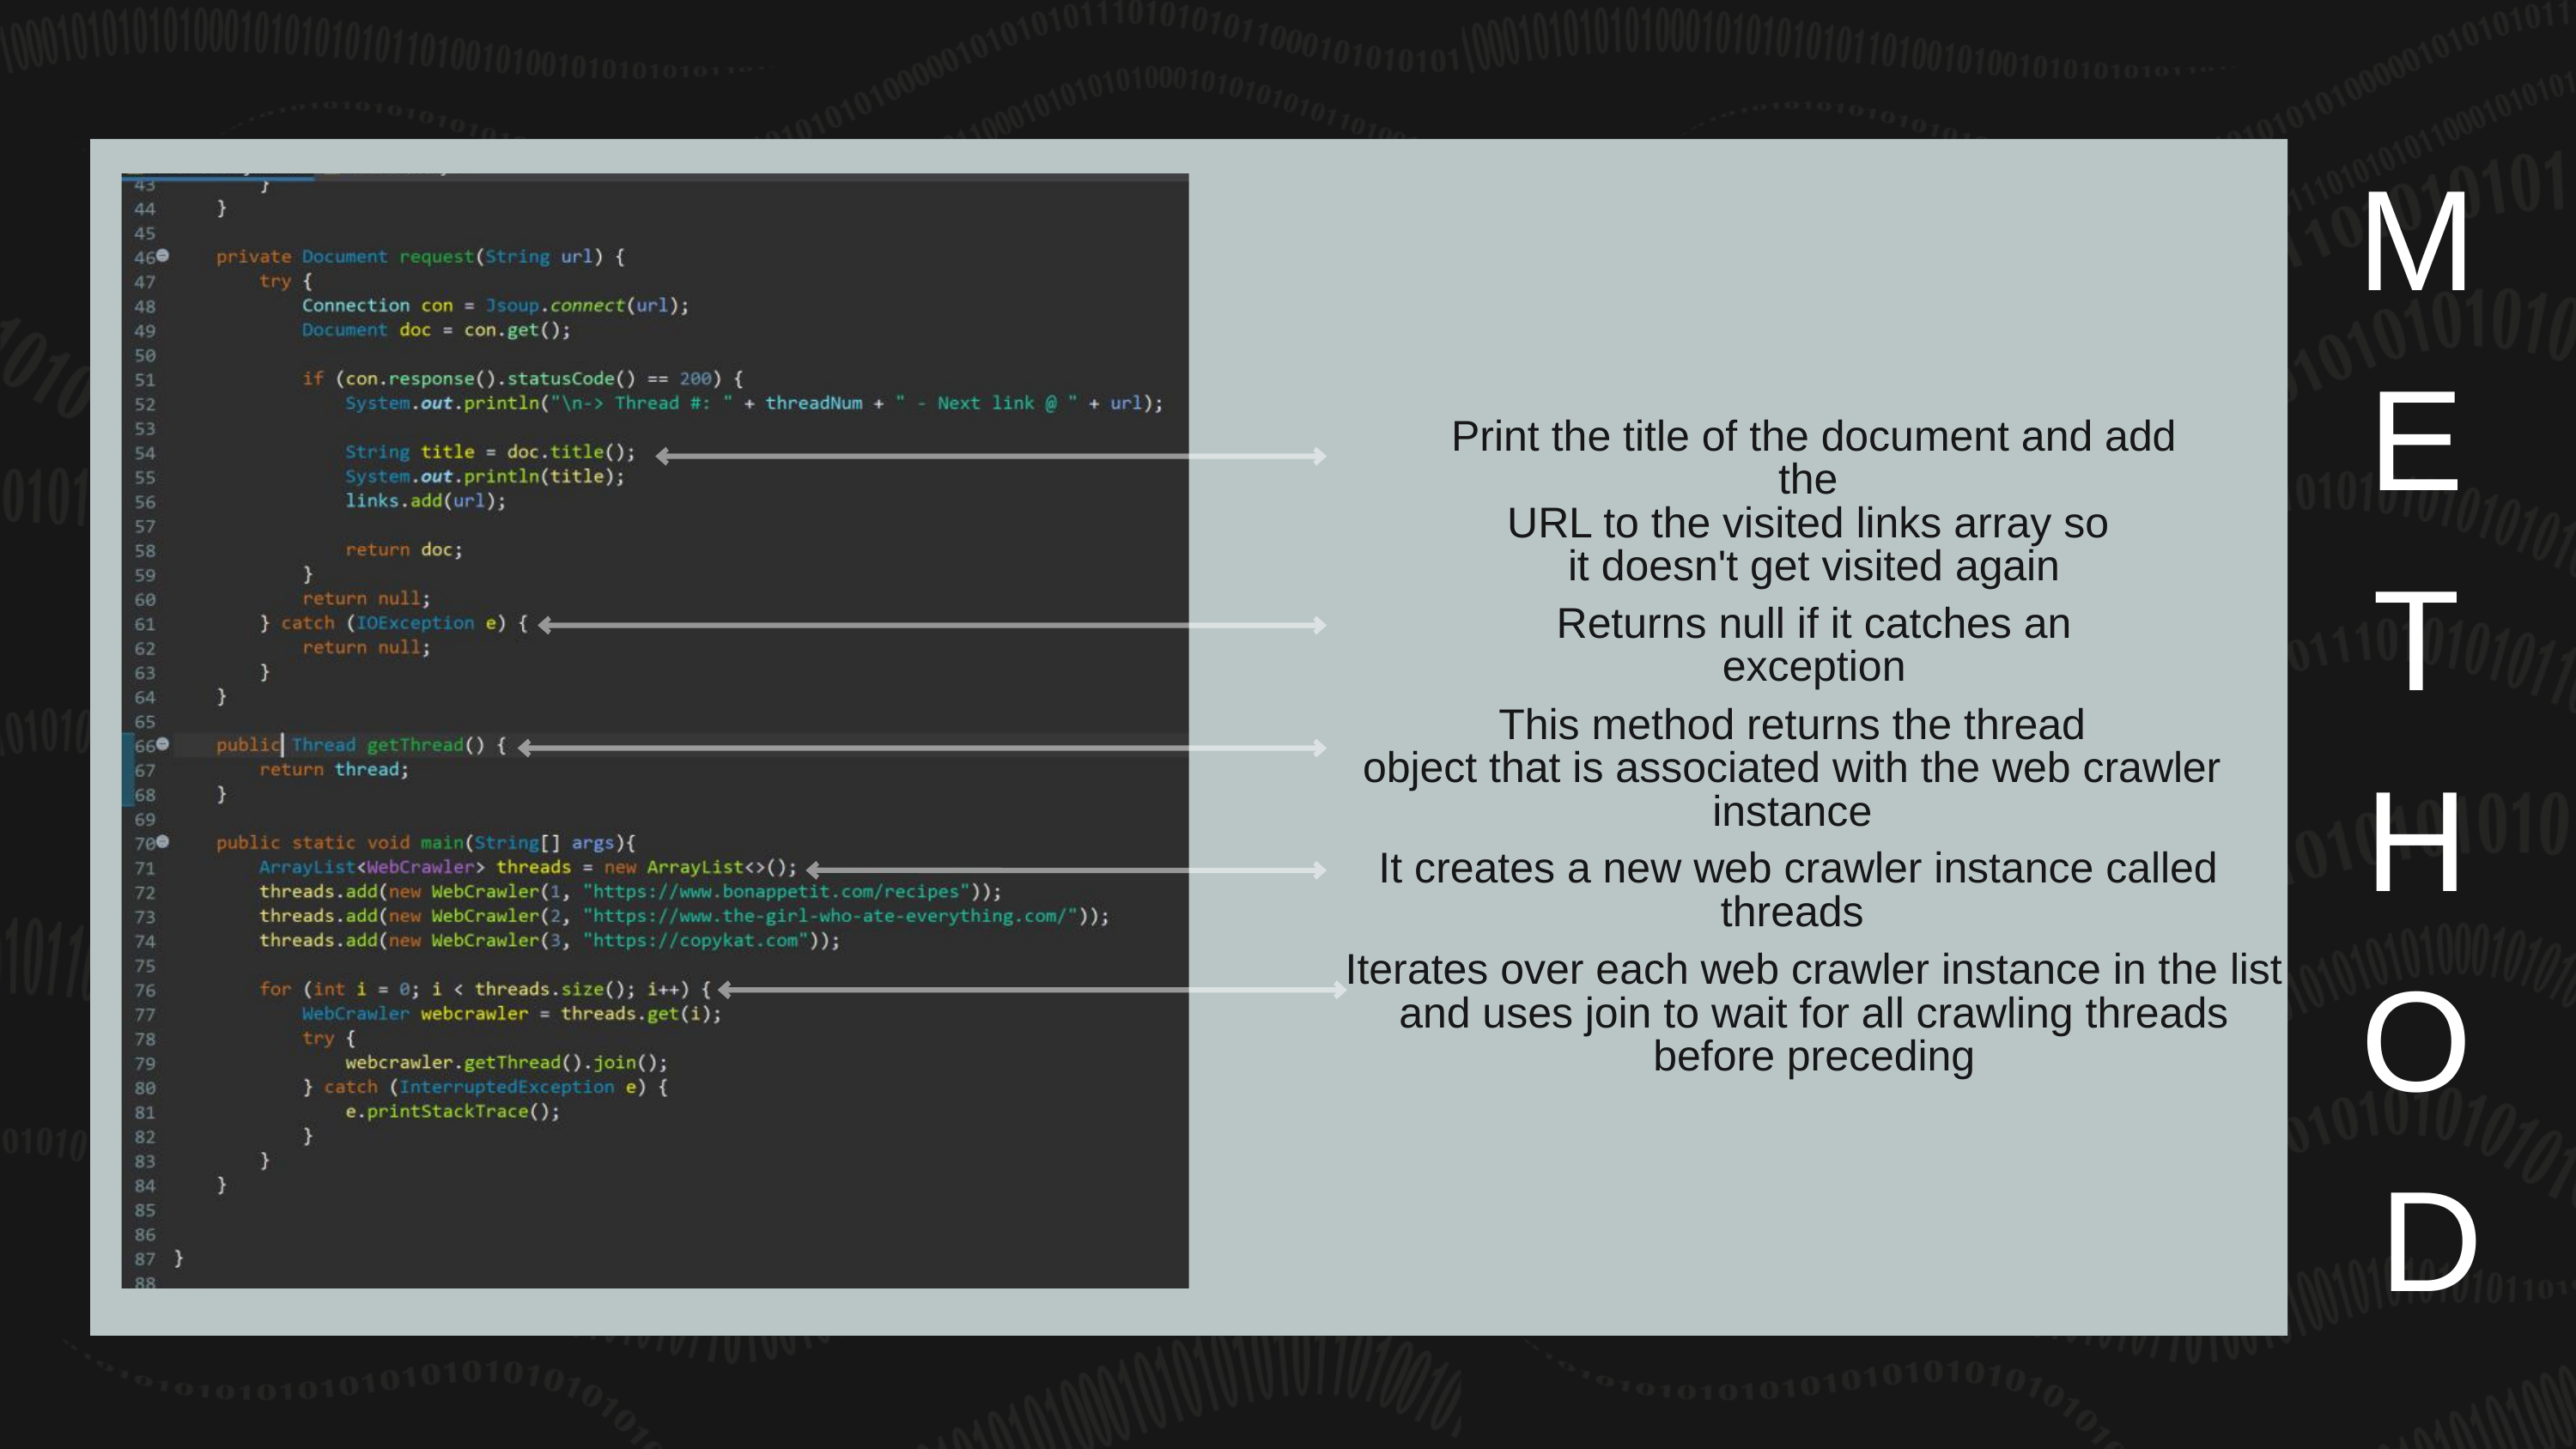

METHOD

Print the title of the document and add the
URL to the visited links array so
it doesn't get visited again

Returns null if it catches an exception

 This method returns the thread
object that is associated with the web crawler instance

 It creates a new web crawler instance called threads

Iterates over each web crawler instance in the list and uses join to wait for all crawling threads before preceding